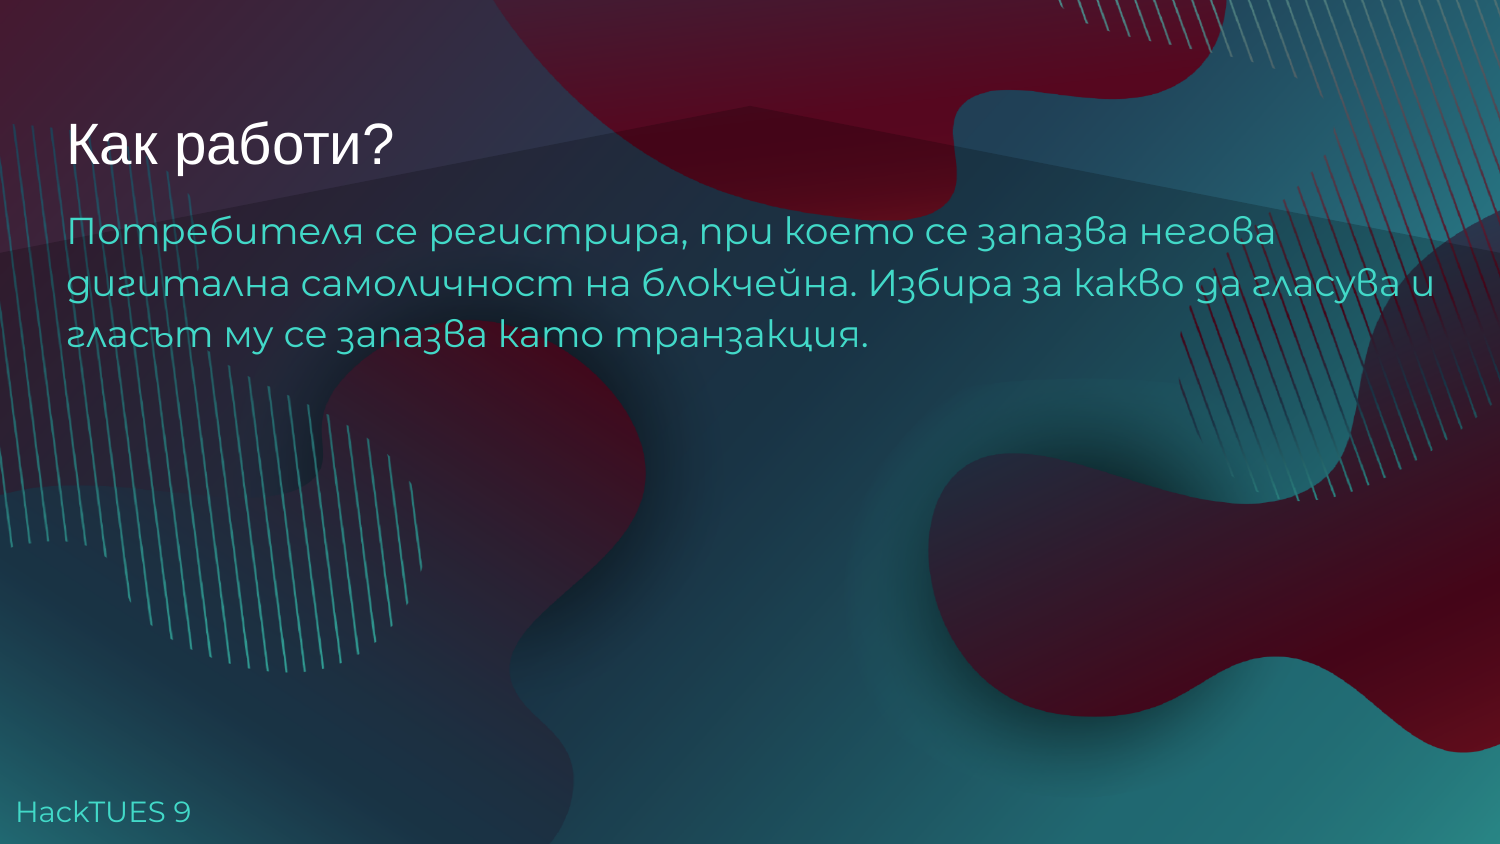

# Как работи?
Потребителя се регистрира, при което се запазва негова дигитална самоличност на блокчейна. Избира за какво да гласува и гласът му се запазва като транзакция.